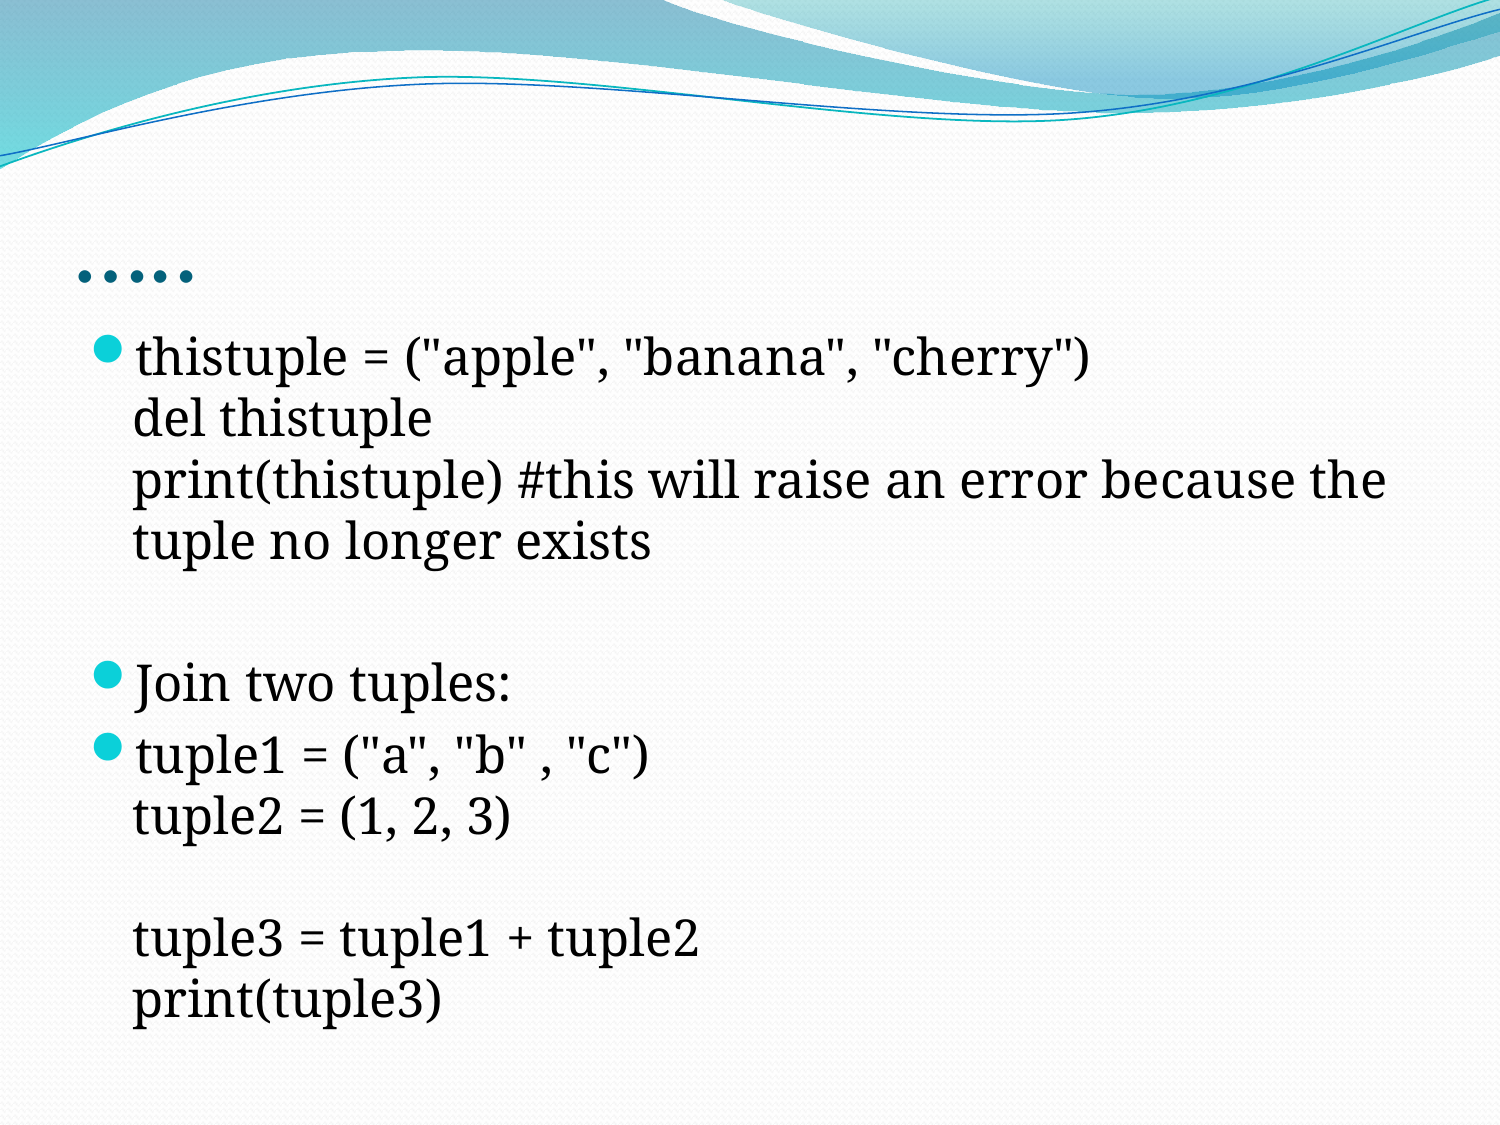

# …..
thistuple = ("apple", "banana", "cherry")
del thistuple
print(thistuple) #this will raise an error because the tuple no longer exists

Join two tuples:
tuple1 = ("a", "b" , "c")
tuple2 = (1, 2, 3)
tuple3 = tuple1 + tuple2
print(tuple3)